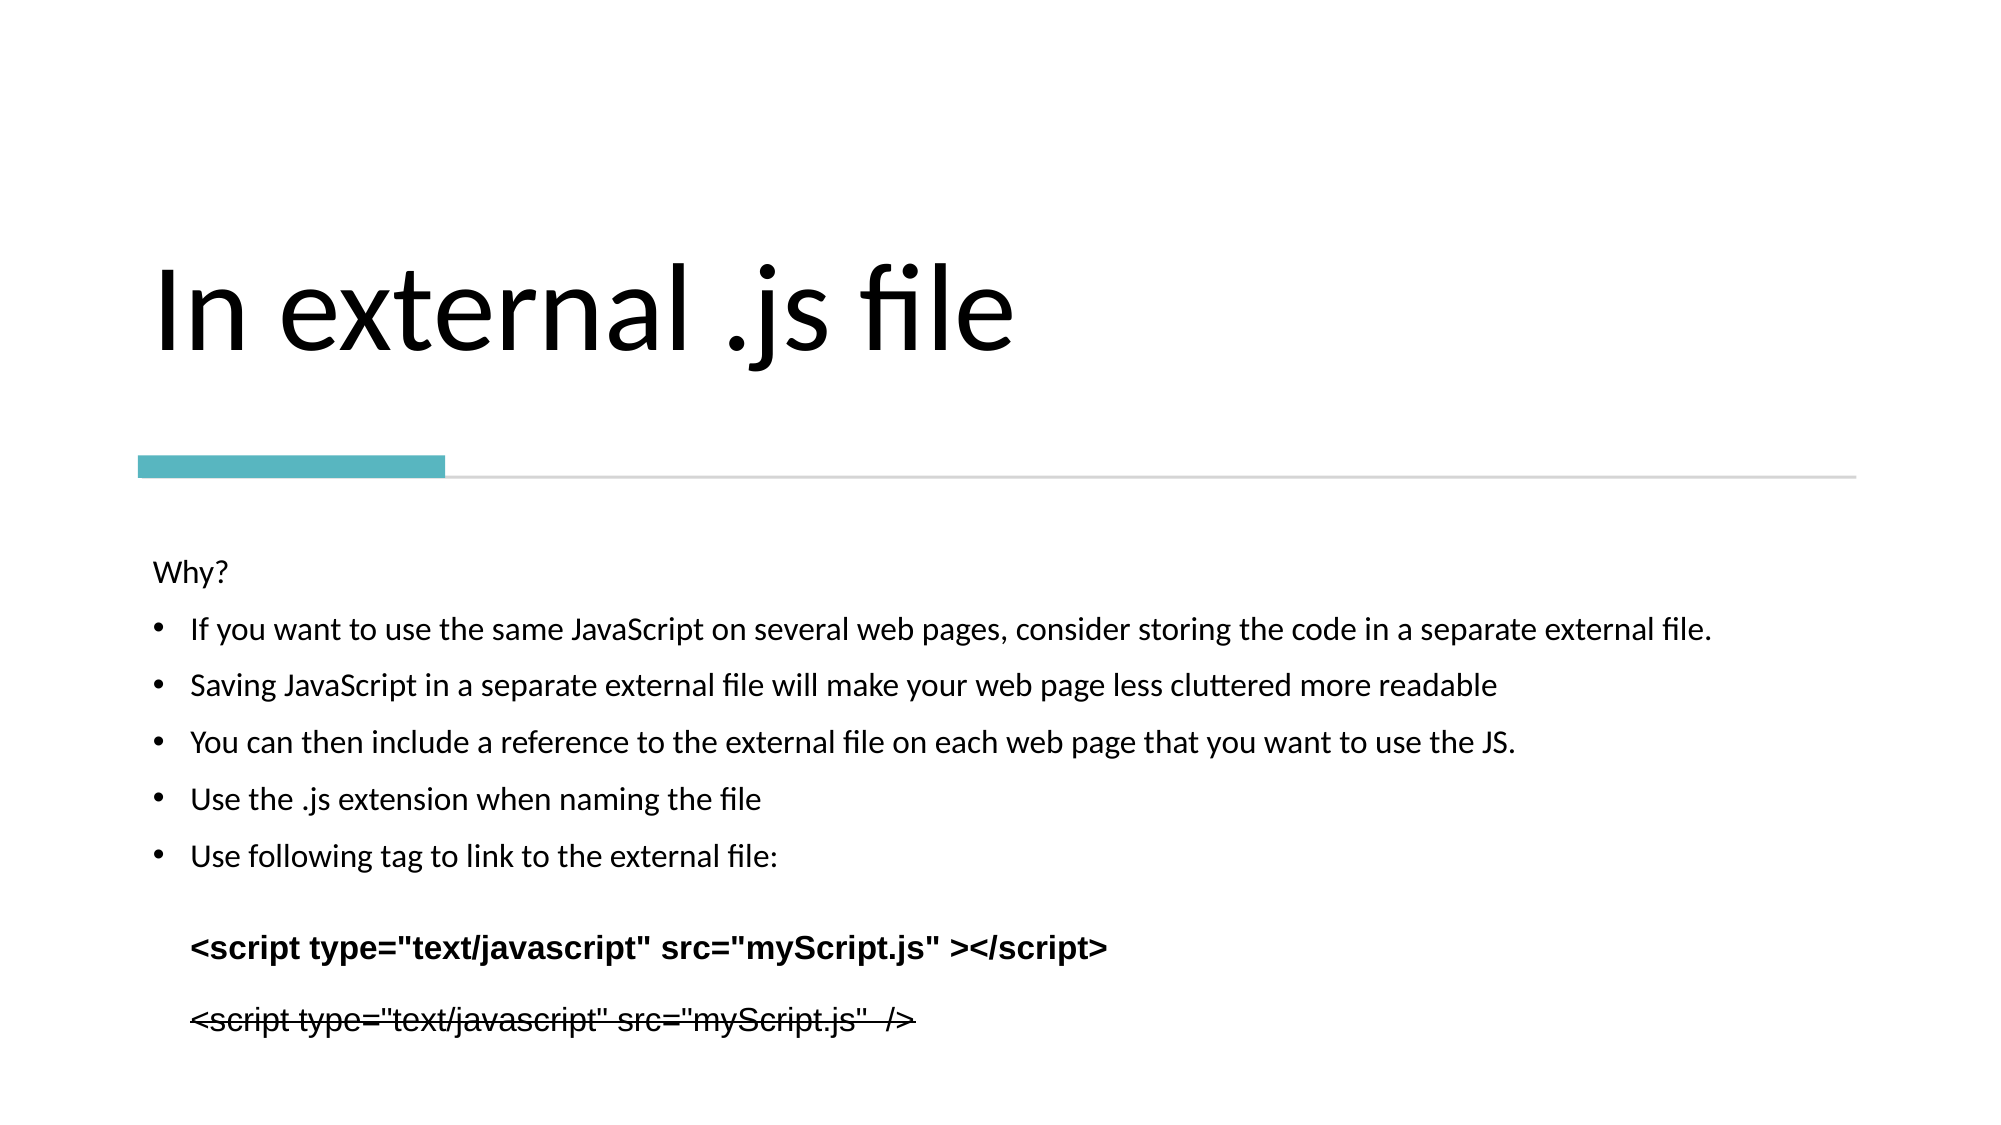

# In external .js file

Why?
If you want to use the same JavaScript on several web pages, consider storing the code in a separate external file.
Saving JavaScript in a separate external file will make your web page less cluttered more readable
You can then include a reference to the external file on each web page that you want to use the JS.
Use the .js extension when naming the file
Use following tag to link to the external file:

	<script type="text/javascript" src="myScript.js" ></script>

	<script type="text/javascript" src="myScript.js"  />